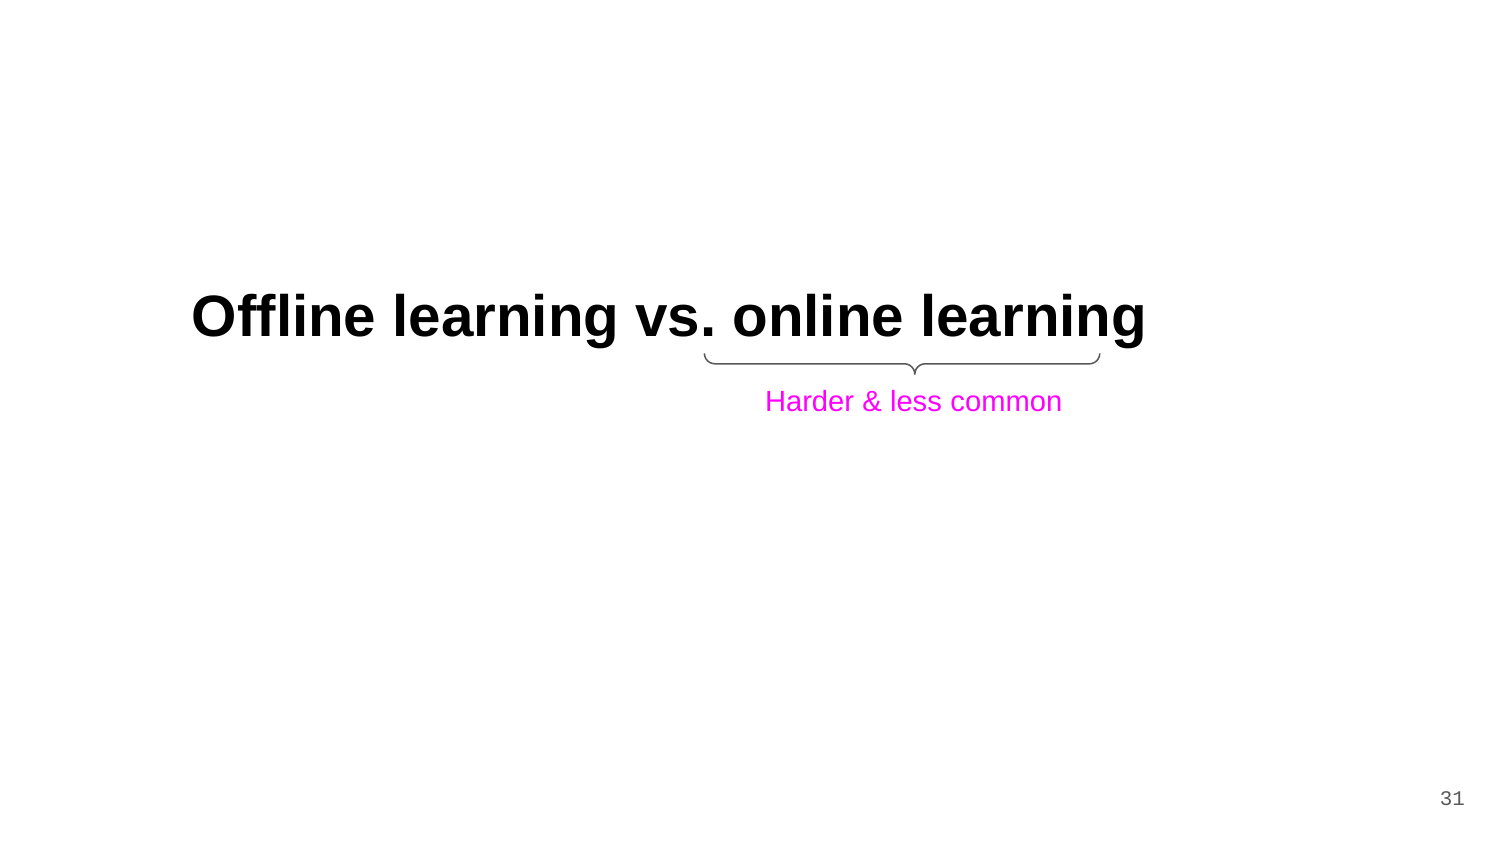

# Offline learning vs. online learning
Harder & less common
31